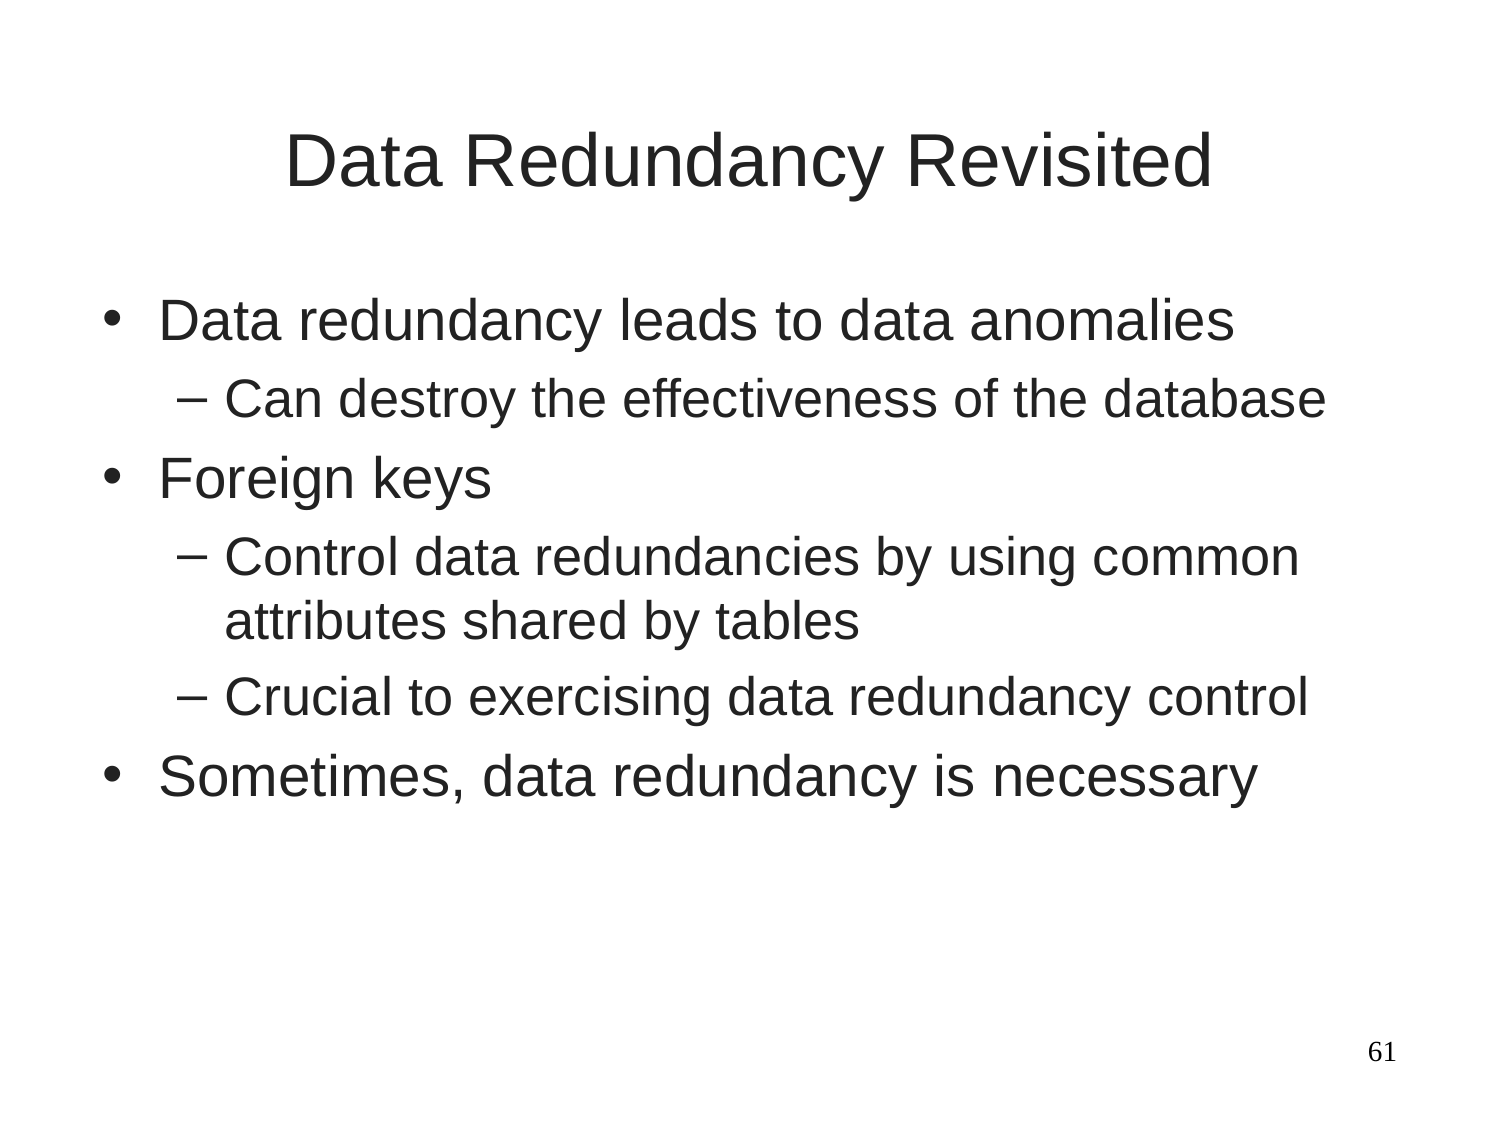

# Data Redundancy Revisited
Data redundancy leads to data anomalies
Can destroy the effectiveness of the database
Foreign keys
Control data redundancies by using common attributes shared by tables
Crucial to exercising data redundancy control
Sometimes, data redundancy is necessary
61